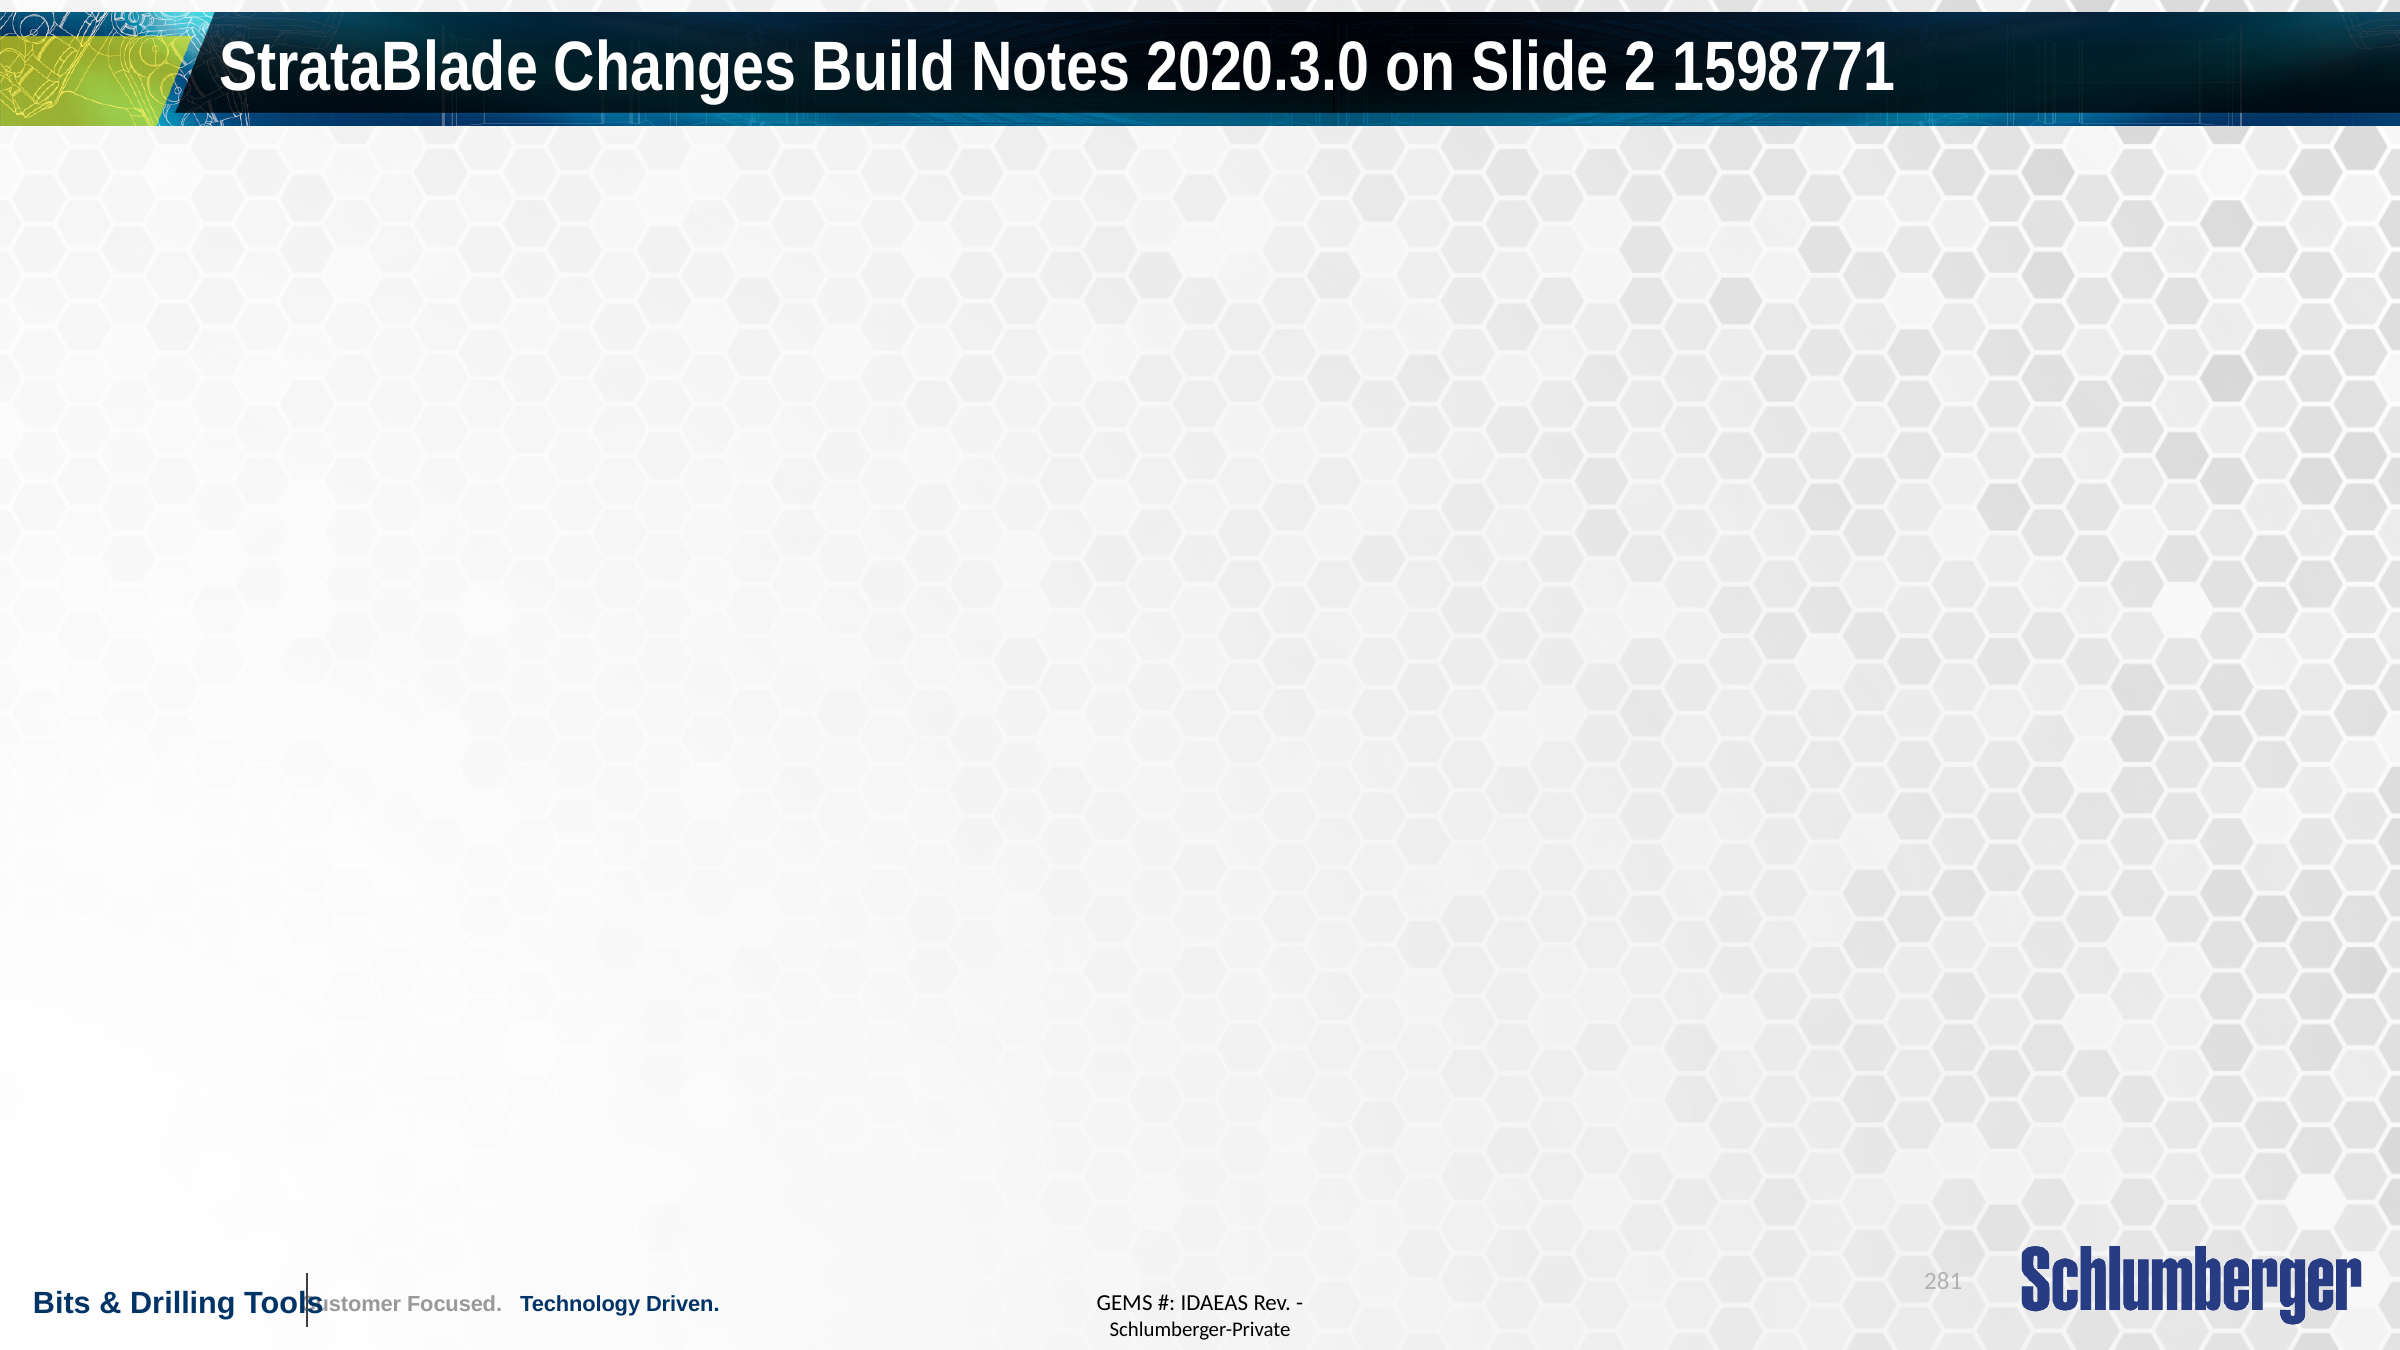

# StrataBlade Changes Build Notes 2020.3.0 on Slide 2 1598771
281